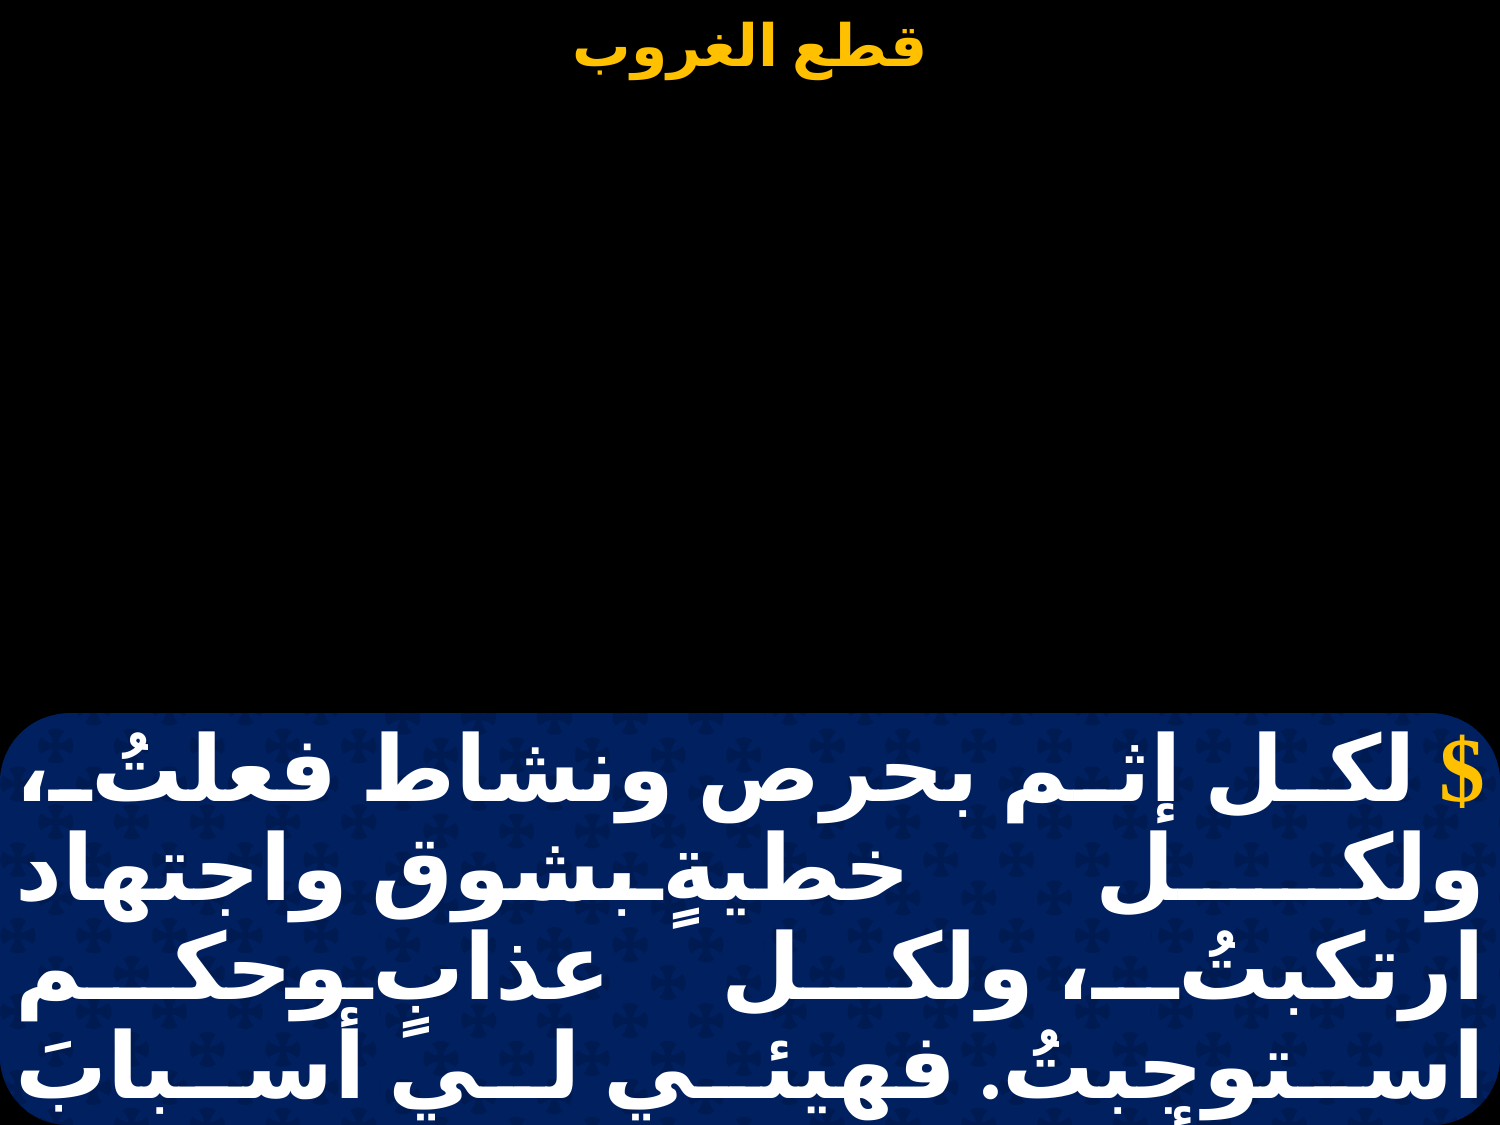

#
$ لكل إثم بحرص ونشاط فعلتُ، ولكل خطيةٍ بشوق واجتهاد ارتكبتُ، ولكل عذابٍ وحكم استوجبتُ. فهيئي لي أسبابَ التوبة أيتها السيدة العذراء. فإليك أتضرع وبك أستشفع، وإياك أدعو